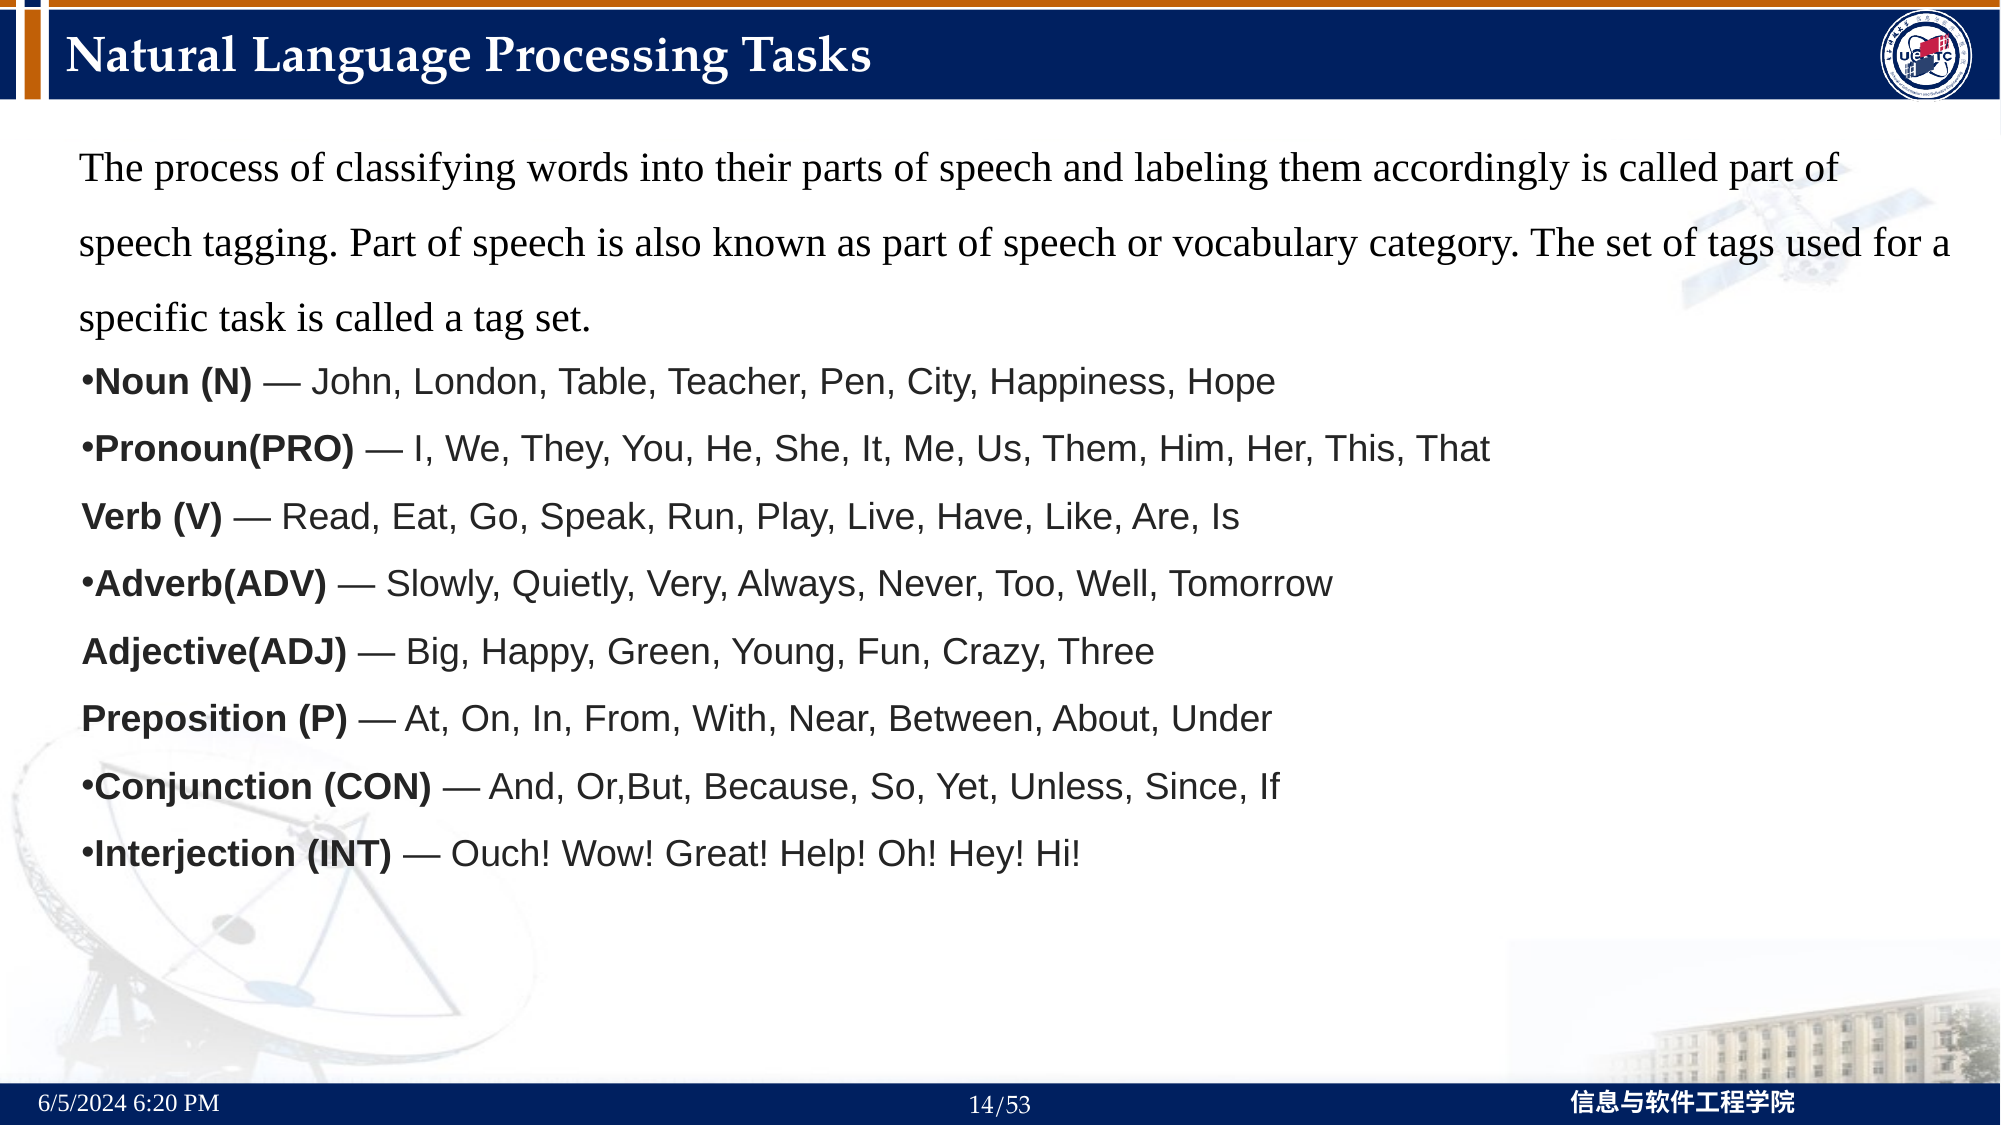

# Natural Language Processing Tasks
The process of classifying words into their parts of speech and labeling them accordingly is called part of speech tagging. Part of speech is also known as part of speech or vocabulary category. The set of tags used for a specific task is called a tag set.
Noun (N) — John, London, Table, Teacher, Pen, City, Happiness, Hope
Pronoun(PRO) — I, We, They, You, He, She, It, Me, Us, Them, Him, Her, This, That
Verb (V) — Read, Eat, Go, Speak, Run, Play, Live, Have, Like, Are, Is
Adverb(ADV) — Slowly, Quietly, Very, Always, Never, Too, Well, Tomorrow
Adjective(ADJ) — Big, Happy, Green, Young, Fun, Crazy, Three
Preposition (P) — At, On, In, From, With, Near, Between, About, Under
Conjunction (CON) — And, Or,But, Because, So, Yet, Unless, Since, If
Interjection (INT) — Ouch! Wow! Great! Help! Oh! Hey! Hi!